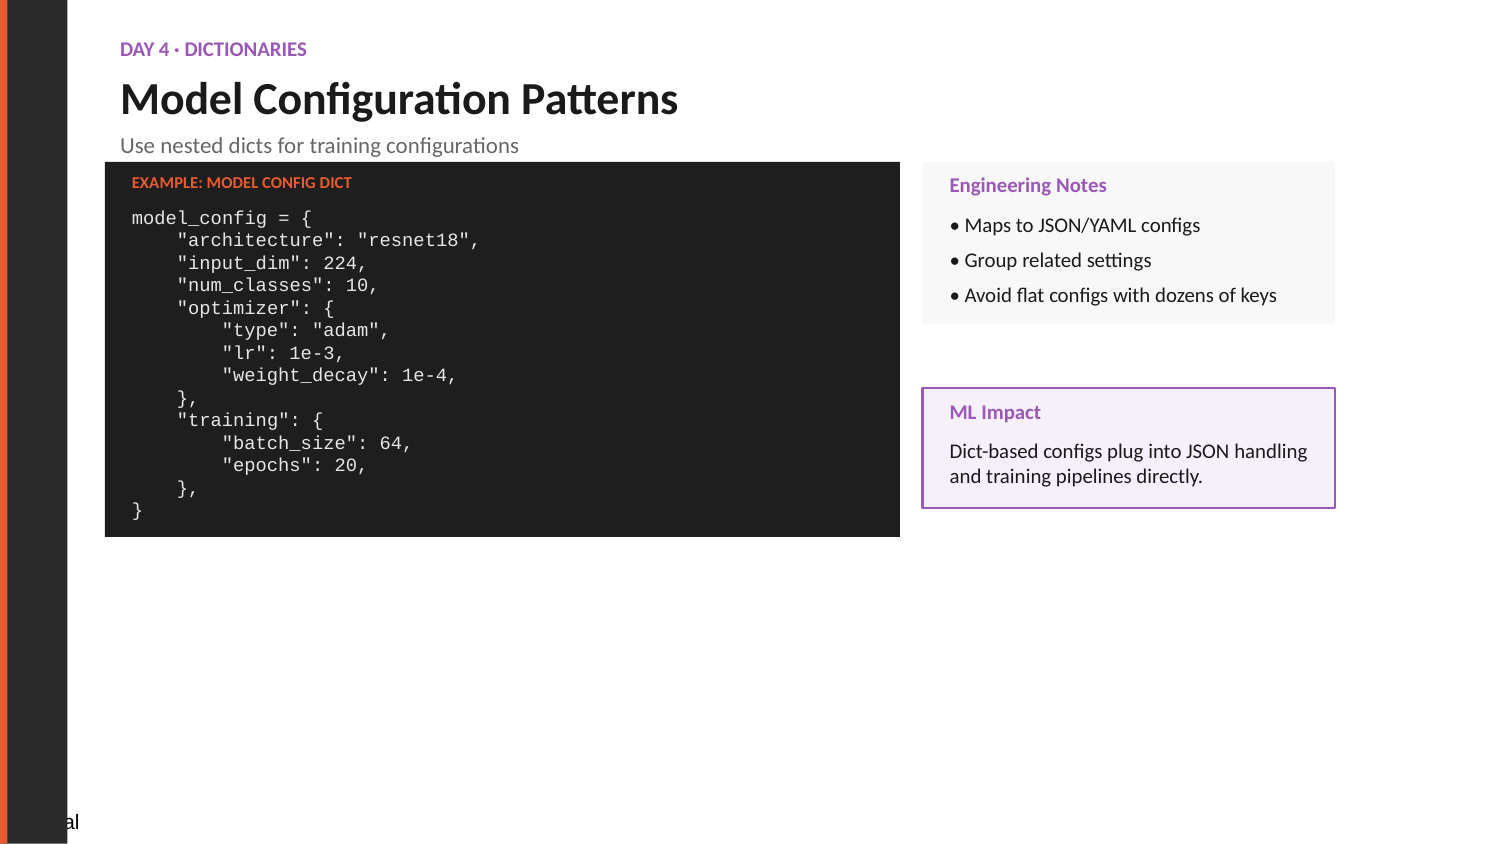

DAY 4 · DICTIONARIES
Model Configuration Patterns
Use nested dicts for training configurations

EXAMPLE: MODEL CONFIG DICT
Engineering Notes
model_config = {
    "architecture": "resnet18",
    "input_dim": 224,
    "num_classes": 10,
    "optimizer": {
        "type": "adam",
        "lr": 1e-3,
        "weight_decay": 1e-4,
    },
    "training": {
        "batch_size": 64,
        "epochs": 20,
    },
}
• Maps to JSON/YAML configs
• Group related settings
• Avoid flat configs with dozens of keys

ML Impact
Dict-based configs plug into JSON handling and training pipelines directly.